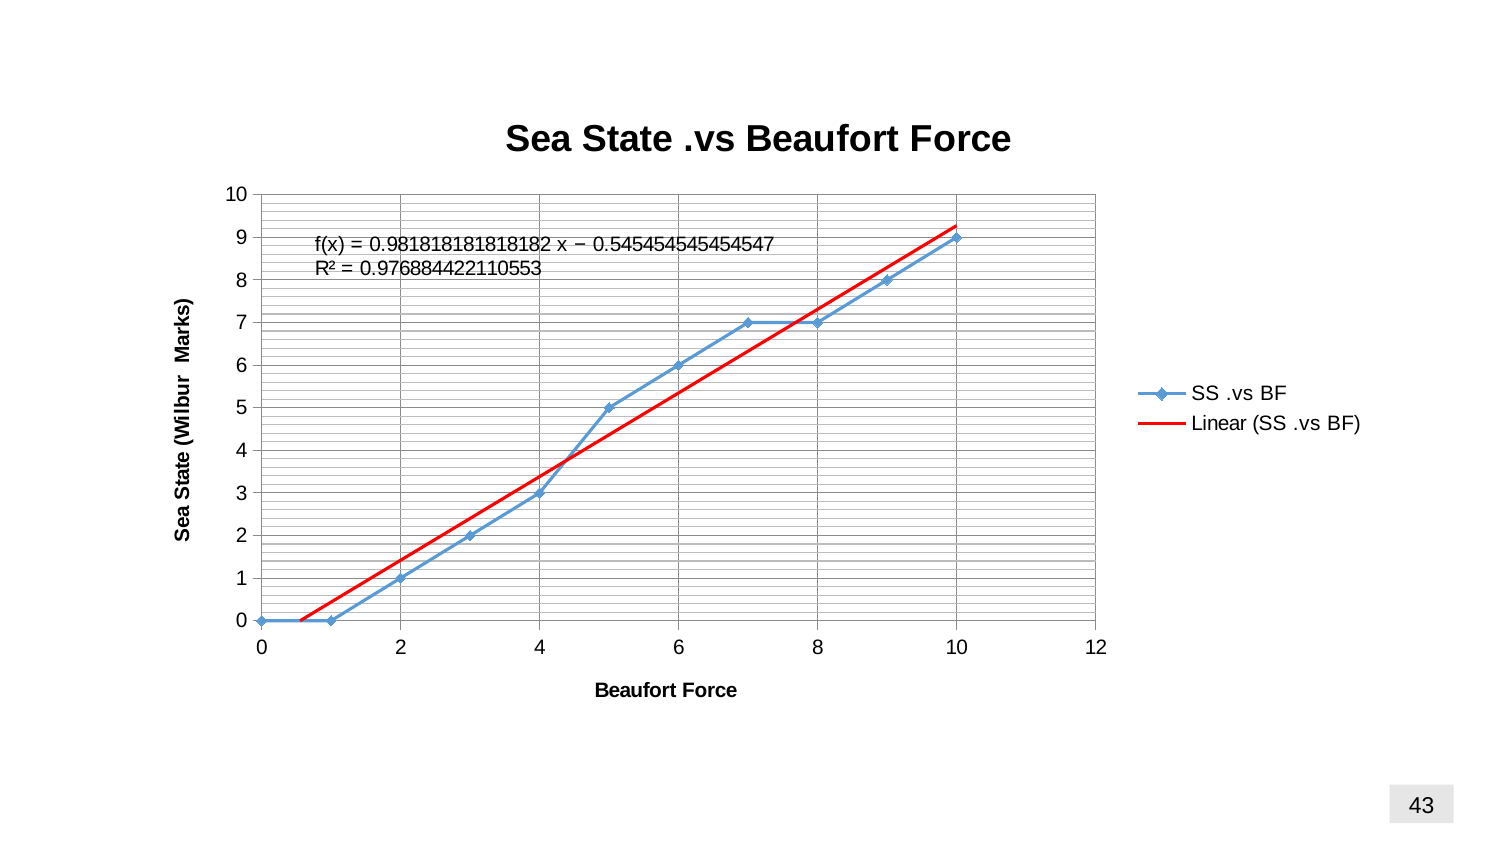

### Chart: Sea State .vs Beaufort Force

| Category |  |
|---|---|